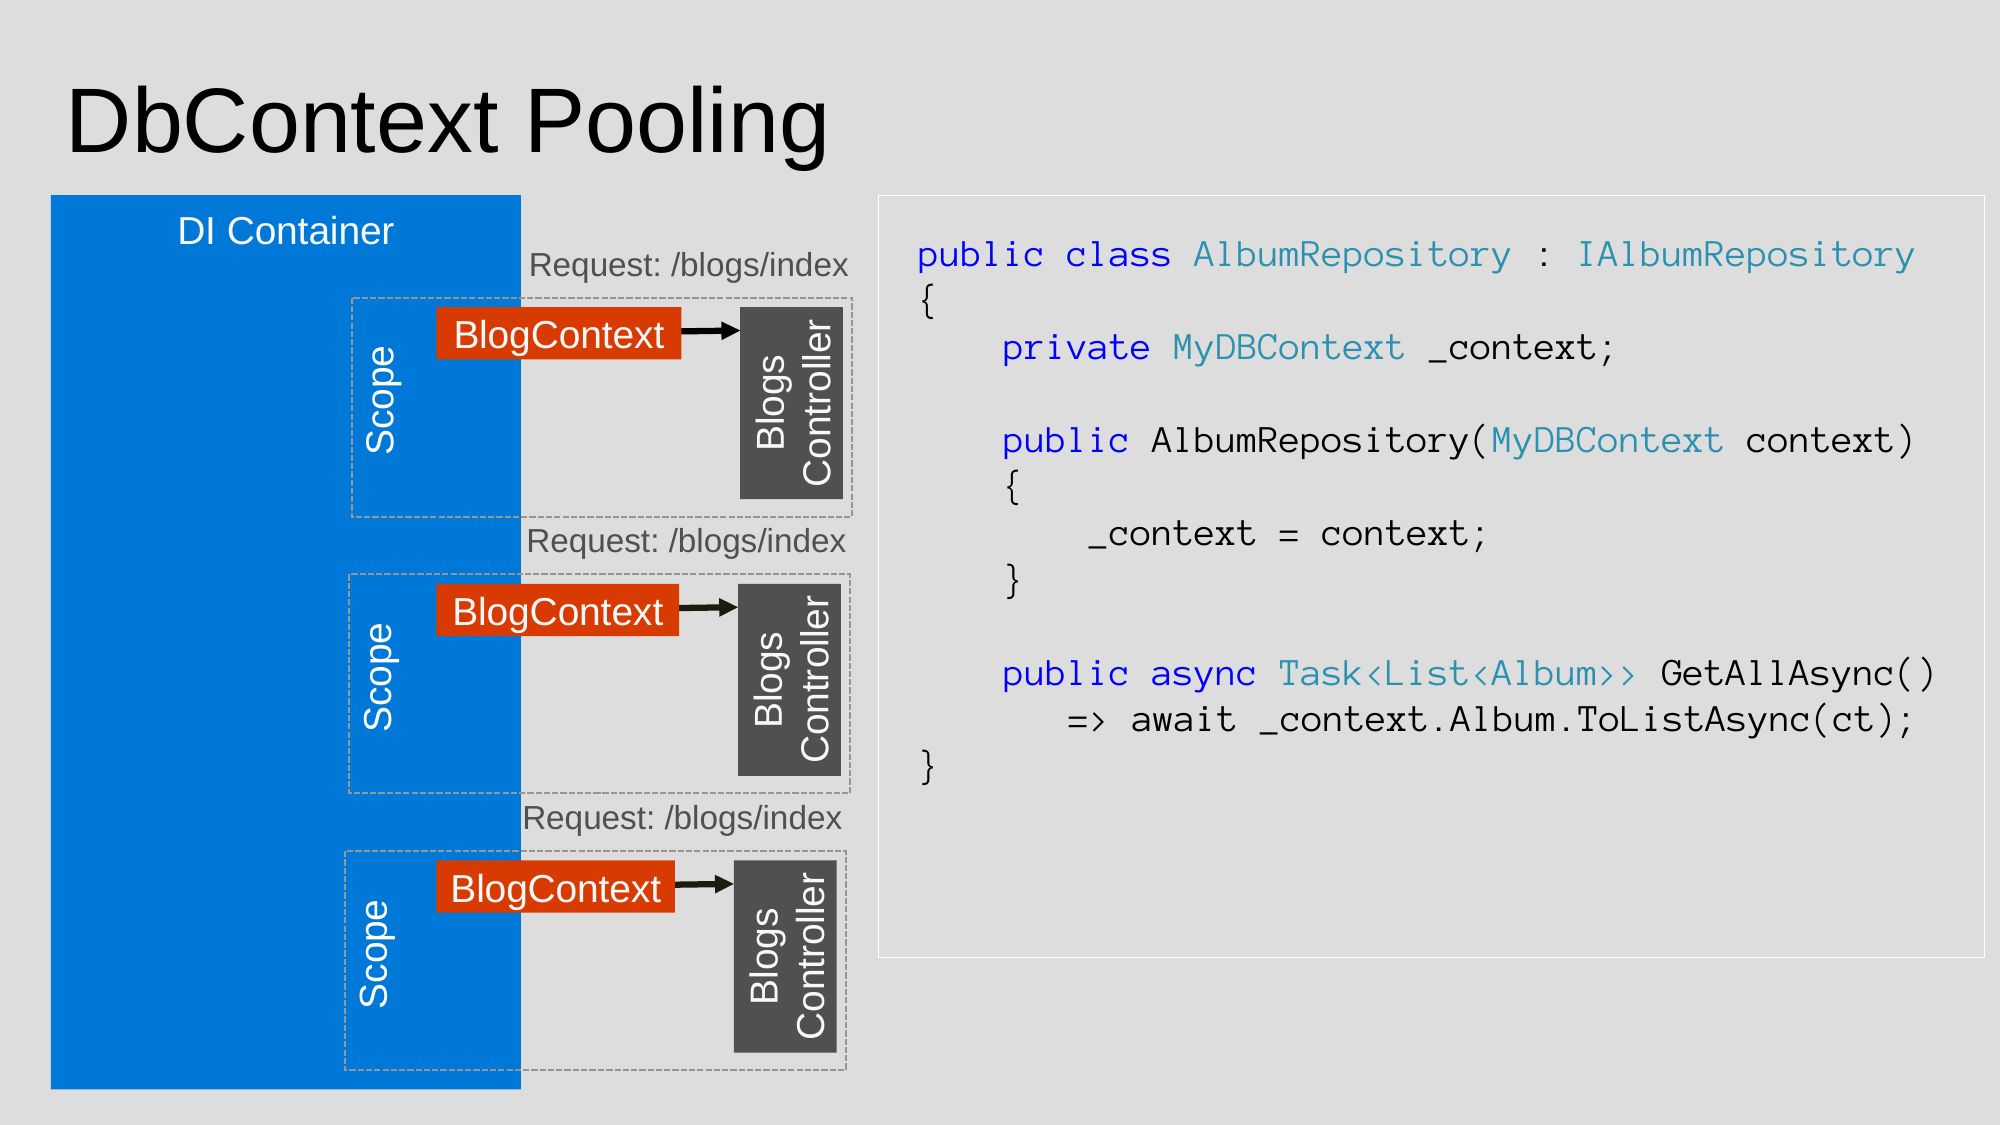

# DbContext Pooling
DI Container
public class AlbumRepository : IAlbumRepository
{
    private MyDBContext _context;

    public AlbumRepository(MyDBContext context)
    {
        _context = context;
    }
    public async Task<List<Album>> GetAllAsync()
 	=> await _context.Album.ToListAsync(ct);
}

Request: /blogs/index

Scope
BlogContext
Blogs
Controller
Request: /blogs/index

BlogContext
Blogs
Controller
Scope
Request: /blogs/index

BlogContext
Blogs
Controller
Scope